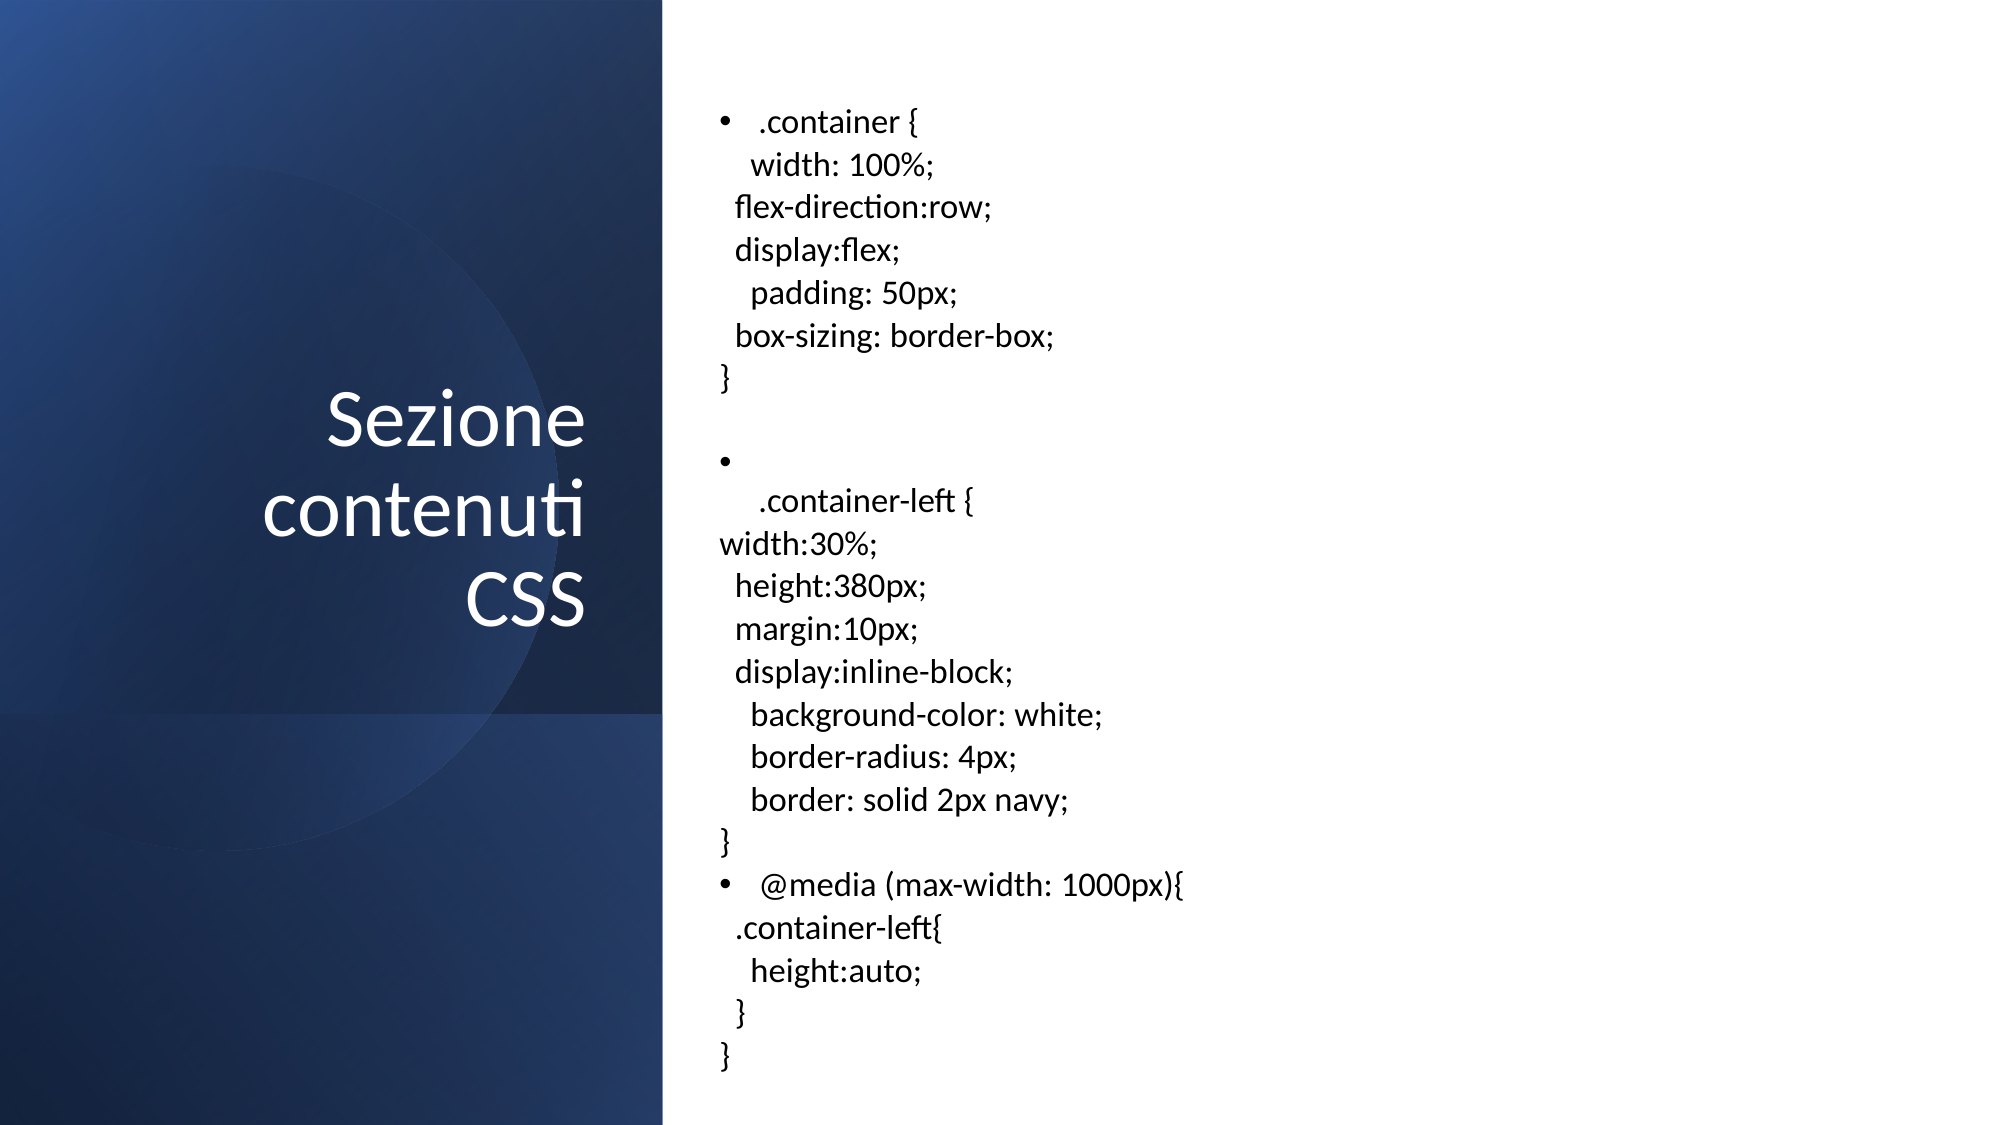

# Sezione contenuti CSS
.container {
    width: 100%;
  flex-direction:row;
  display:flex;
    padding: 50px;
  box-sizing: border-box;
}

.container-left {
width:30%;
  height:380px;
  margin:10px;
  display:inline-block;
    background-color: white;
    border-radius: 4px;
    border: solid 2px navy;
}
@media (max-width: 1000px){
  .container-left{
    height:auto;
  }
}